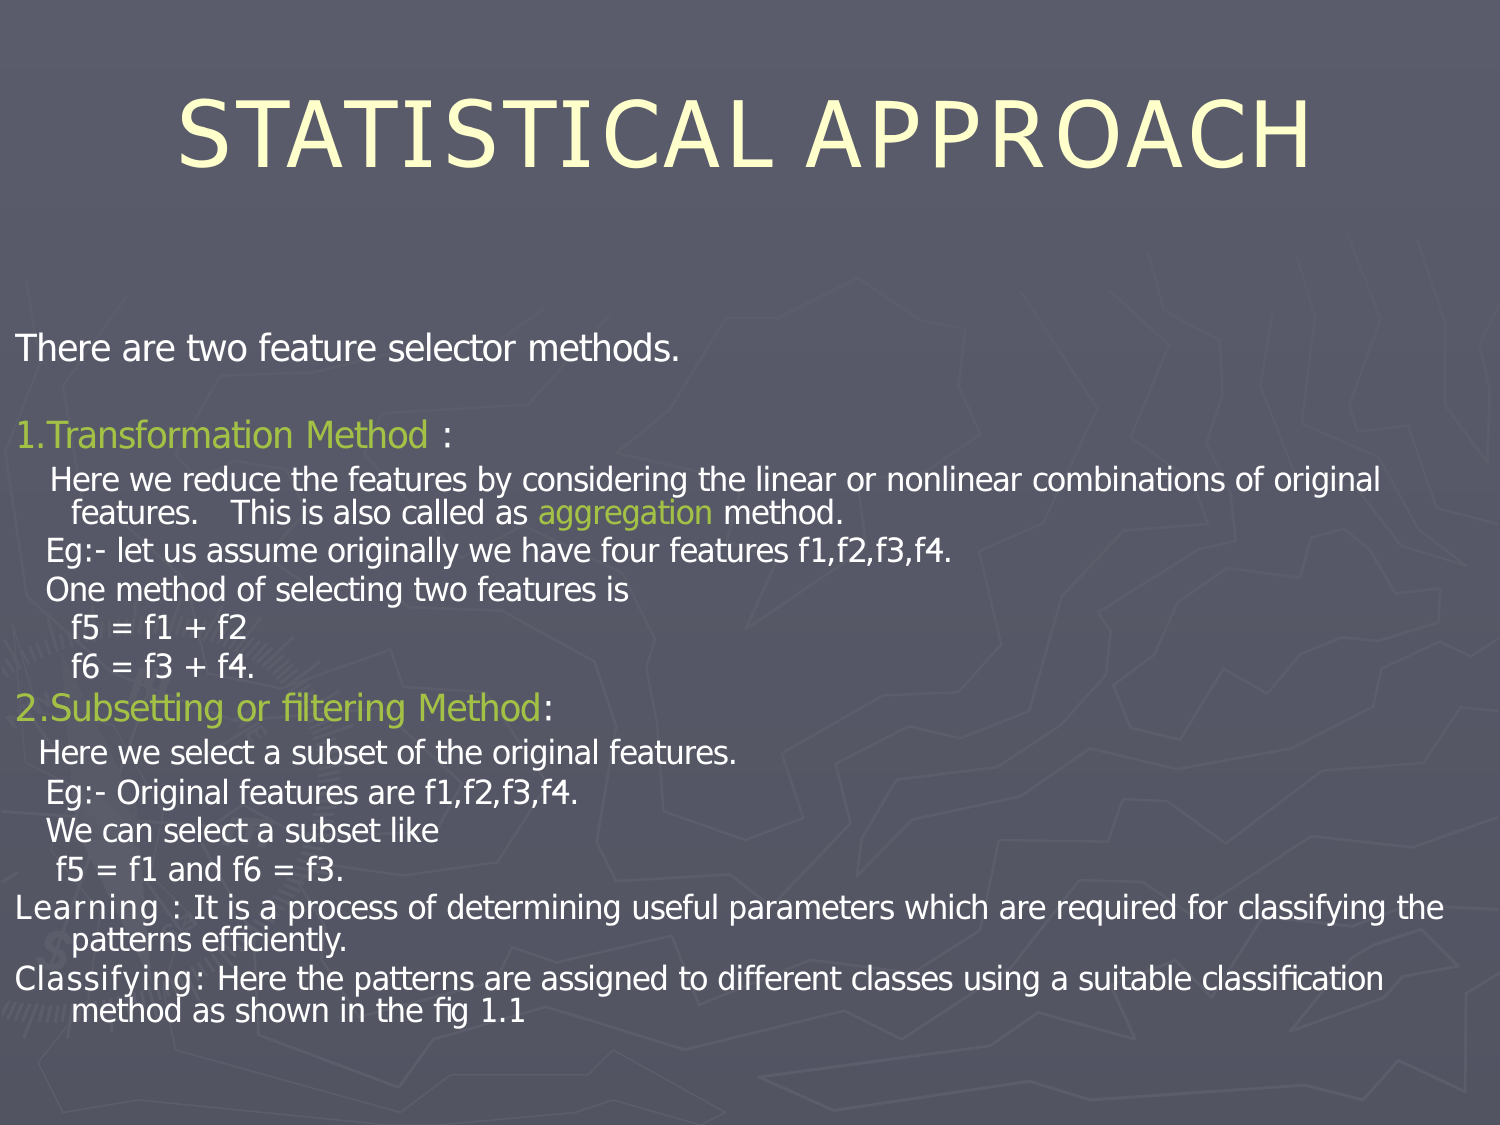

# STATISTICAL APPROACH
There are two feature selector methods.

1.Transformation Method :
   Here we reduce the features by considering the linear or nonlinear combinations of original features.   This is also called as aggregation method.
   Eg:- let us assume originally we have four features f1,f2,f3,f4.
   One method of selecting two features is
	f5 = f1 + f2
	f6 = f3 + f4.
2.Subsetting or filtering Method:
  Here we select a subset of the original features.
   Eg:- Original features are f1,f2,f3,f4.
   We can select a subset like
    f5 = f1 and f6 = f3.
Learning : It is a process of determining useful parameters which are required for classifying the patterns efficiently.
Classifying: Here the patterns are assigned to different classes using a suitable classification method as shown in the fig 1.1